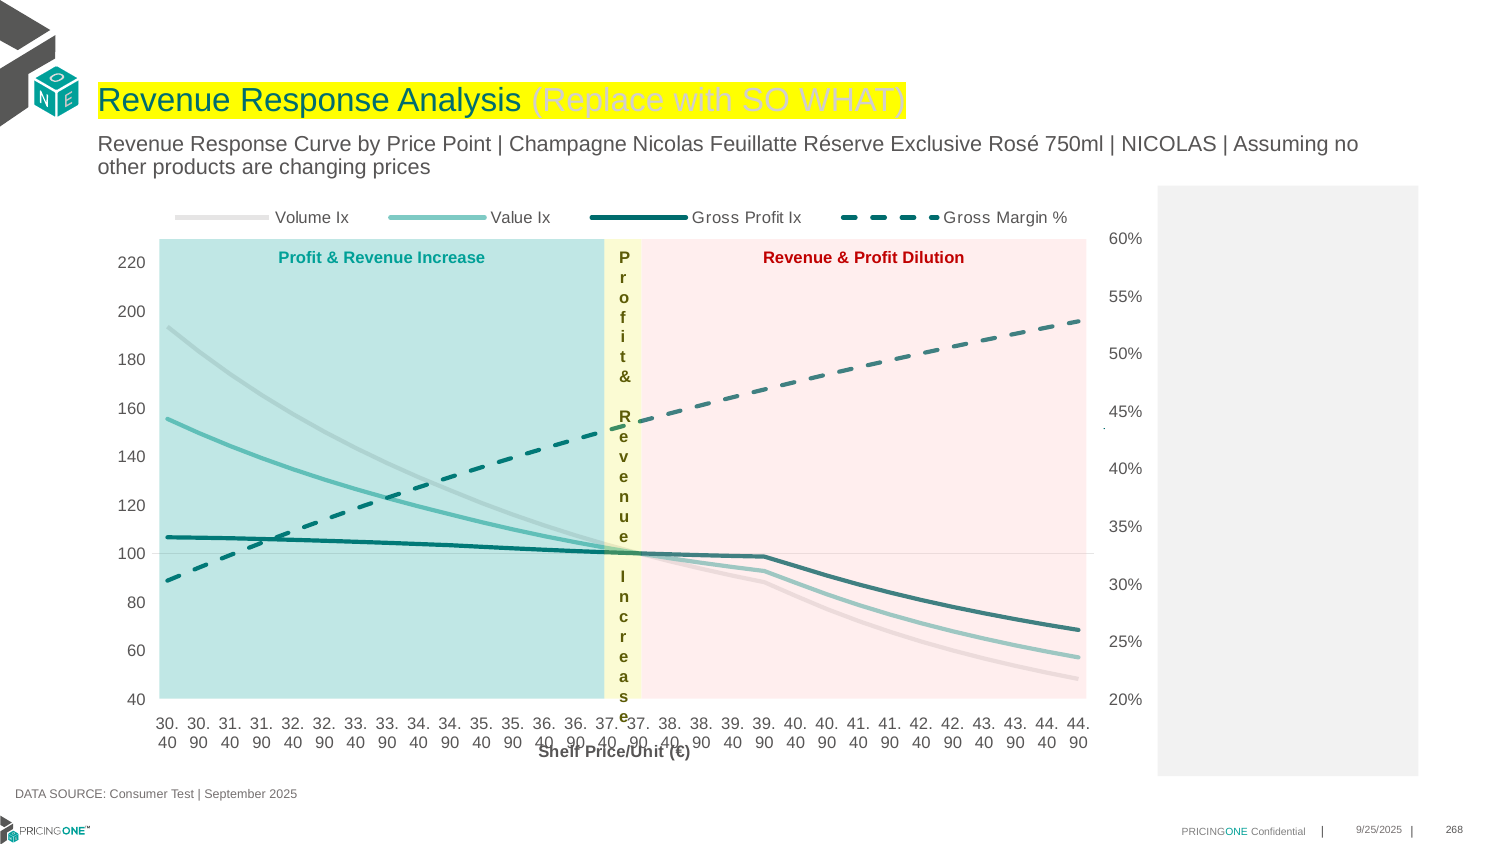

# Revenue Response Analysis (Replace with SO WHAT)

Revenue Response Curve by Price Point | Champagne Nicolas Feuillatte Réserve Exclusive Rosé 750ml | NICOLAS | Assuming no other products are changing prices

### Chart:

| Category | Volume Ix | Value Ix | Gross Profit Ix | Gross Margin % |
|---|---|---|---|---|
| 30.40 | 193.5307290672903 | 155.48590350471525 | 106.61508586459854 | 0.30262750153638196 |
| 30.90 | 183.29616618277012 | 149.66007983299846 | 106.46486757367228 | 0.3139118461717157 |
| 31.40 | 173.92388197029527 | 144.28296754257622 | 106.2284553907724 | 0.3248368167740769 |
| 31.90 | 165.3272352794857 | 139.3151280306162 | 105.9277877085815 | 0.33541931180896595 |
| 32.40 | 157.42539054636575 | 134.717616973904 | 105.57832020982897 | 0.3456751866267289 |
| 32.90 | 150.14426232242354 | 130.4531725364724 | 105.19055670733346 | 0.3556193327266267 |
| 33.40 | 143.41708784747456 | 126.48715137863962 | 104.77147793344568 | 0.36526574990137767 |
| 33.90 | 137.18457408509593 | 122.78813052261816 | 104.32574957611878 | 0.37462761199722755 |
| 34.40 | 131.39467239238354 | 119.32818434448407 | 103.85666240433618 | 0.38371732693912836 |
| 34.90 | 126.00208092365288 | 116.08289464041634 | 103.3668085591302 | 0.39254659159616084 |
| 35.40 | 120.78519580728371 | 112.86057394575447 | 102.70344545933592 | 0.401126441997345 |
| 35.90 | 115.95167293426837 | 109.8650594982005 | 102.06514196721497 | 0.40946729935114246 |
| 36.40 | 111.48938717771004 | 107.09970650856152 | 101.47529603722214 | 0.4175790122721433 |
| 36.90 | 107.3639570752155 | 104.54556011371987 | 100.93492989112487 | 0.4254708955746887 |
| 37.40 | 103.54376043785602 | 102.18460340076965 | 100.44362483959577 | 0.43315176595470634 |
| 37.90 | 100.0 | 100.0 | 100.0 | 0.4406299748471244 |
| 38.40 | 96.70656979875706 | 97.97614082837771 | 99.60199757104373 | 0.4479134387163024 |
| 38.90 | 93.63983255870578 | 96.09858968665421 | 99.2470497797687 | 0.45500966701043744 |
| 39.40 | 90.77838537967835 | 94.35399970320931 | 98.93219308990838 | 0.46192578798746226 |
| 39.90 | 88.10285290151162 | 92.73004063932173 | 98.65417108556362 | 0.4686685725991483 |
| 40.40 | 82.43163787914216 | 87.84750380061945 | 94.77179502291348 | 0.475244456601634 |
| 40.90 | 76.99060833954938 | 83.06429113926546 | 90.82135920097312 | 0.48165956104415686 |
| 41.40 | 72.08304175911813 | 78.72020839794804 | 87.1903782118744 | 0.4879197112730921 |
| 41.90 | 67.64491498877464 | 74.765576478512 | 83.84741009702243 | 0.4940304545753226 |
| 42.40 | 63.620257757745314 | 71.156353736134 | 80.76356822958104 | 0.49999707657325504 |
| 42.90 | 59.96026212471426 | 67.85365650497486 | 77.91256966191341 | 0.5058246164733337 |
| 43.40 | 56.622456551784104 | 64.82328397150508 | 75.27070939892062 | 0.5115178812605072 |
| 43.90 | 53.569945802144645 | 62.03525451005213 | 72.81677577345246 | 0.5170814589226882 |
| 44.40 | 50.77071654775528 | 59.46335925127252 | 70.5319205613325 | 0.522519730781667 |
| 44.90 | 48.197006775882144 | 57.08473656349804 | 68.39949489541054 | 0.527836883000134 |
Profit & Revenue Increase
Profit & Revenue Increase
Revenue & Profit Dilution

DATA SOURCE: Consumer Test | September 2025

9/25/2025
268